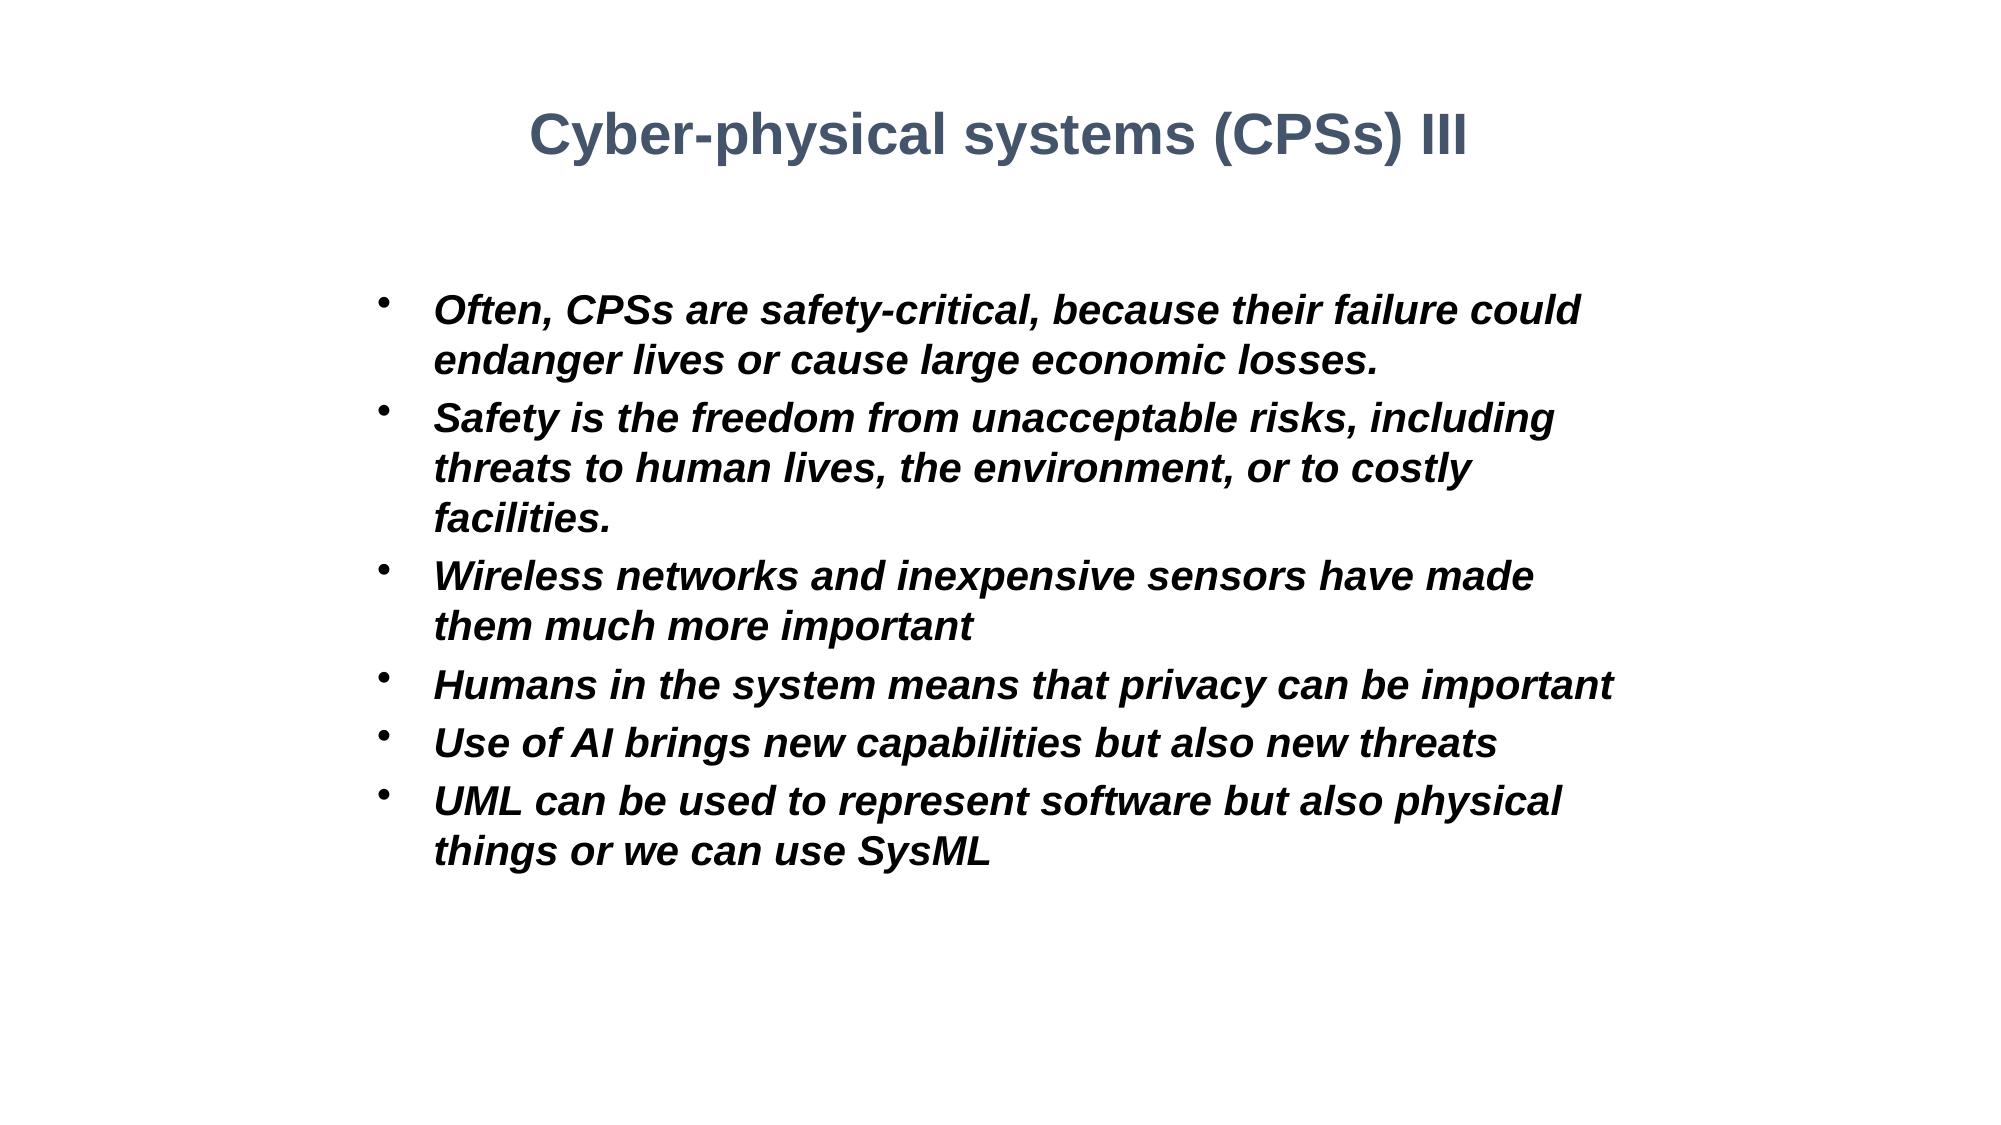

Cyber-physical systems (CPSs) III
Often, CPSs are safety-critical, because their failure could endanger lives or cause large economic losses.
Safety is the freedom from unacceptable risks, including threats to human lives, the environment, or to costly facilities.
Wireless networks and inexpensive sensors have made them much more important
Humans in the system means that privacy can be important
Use of AI brings new capabilities but also new threats
UML can be used to represent software but also physical things or we can use SysML